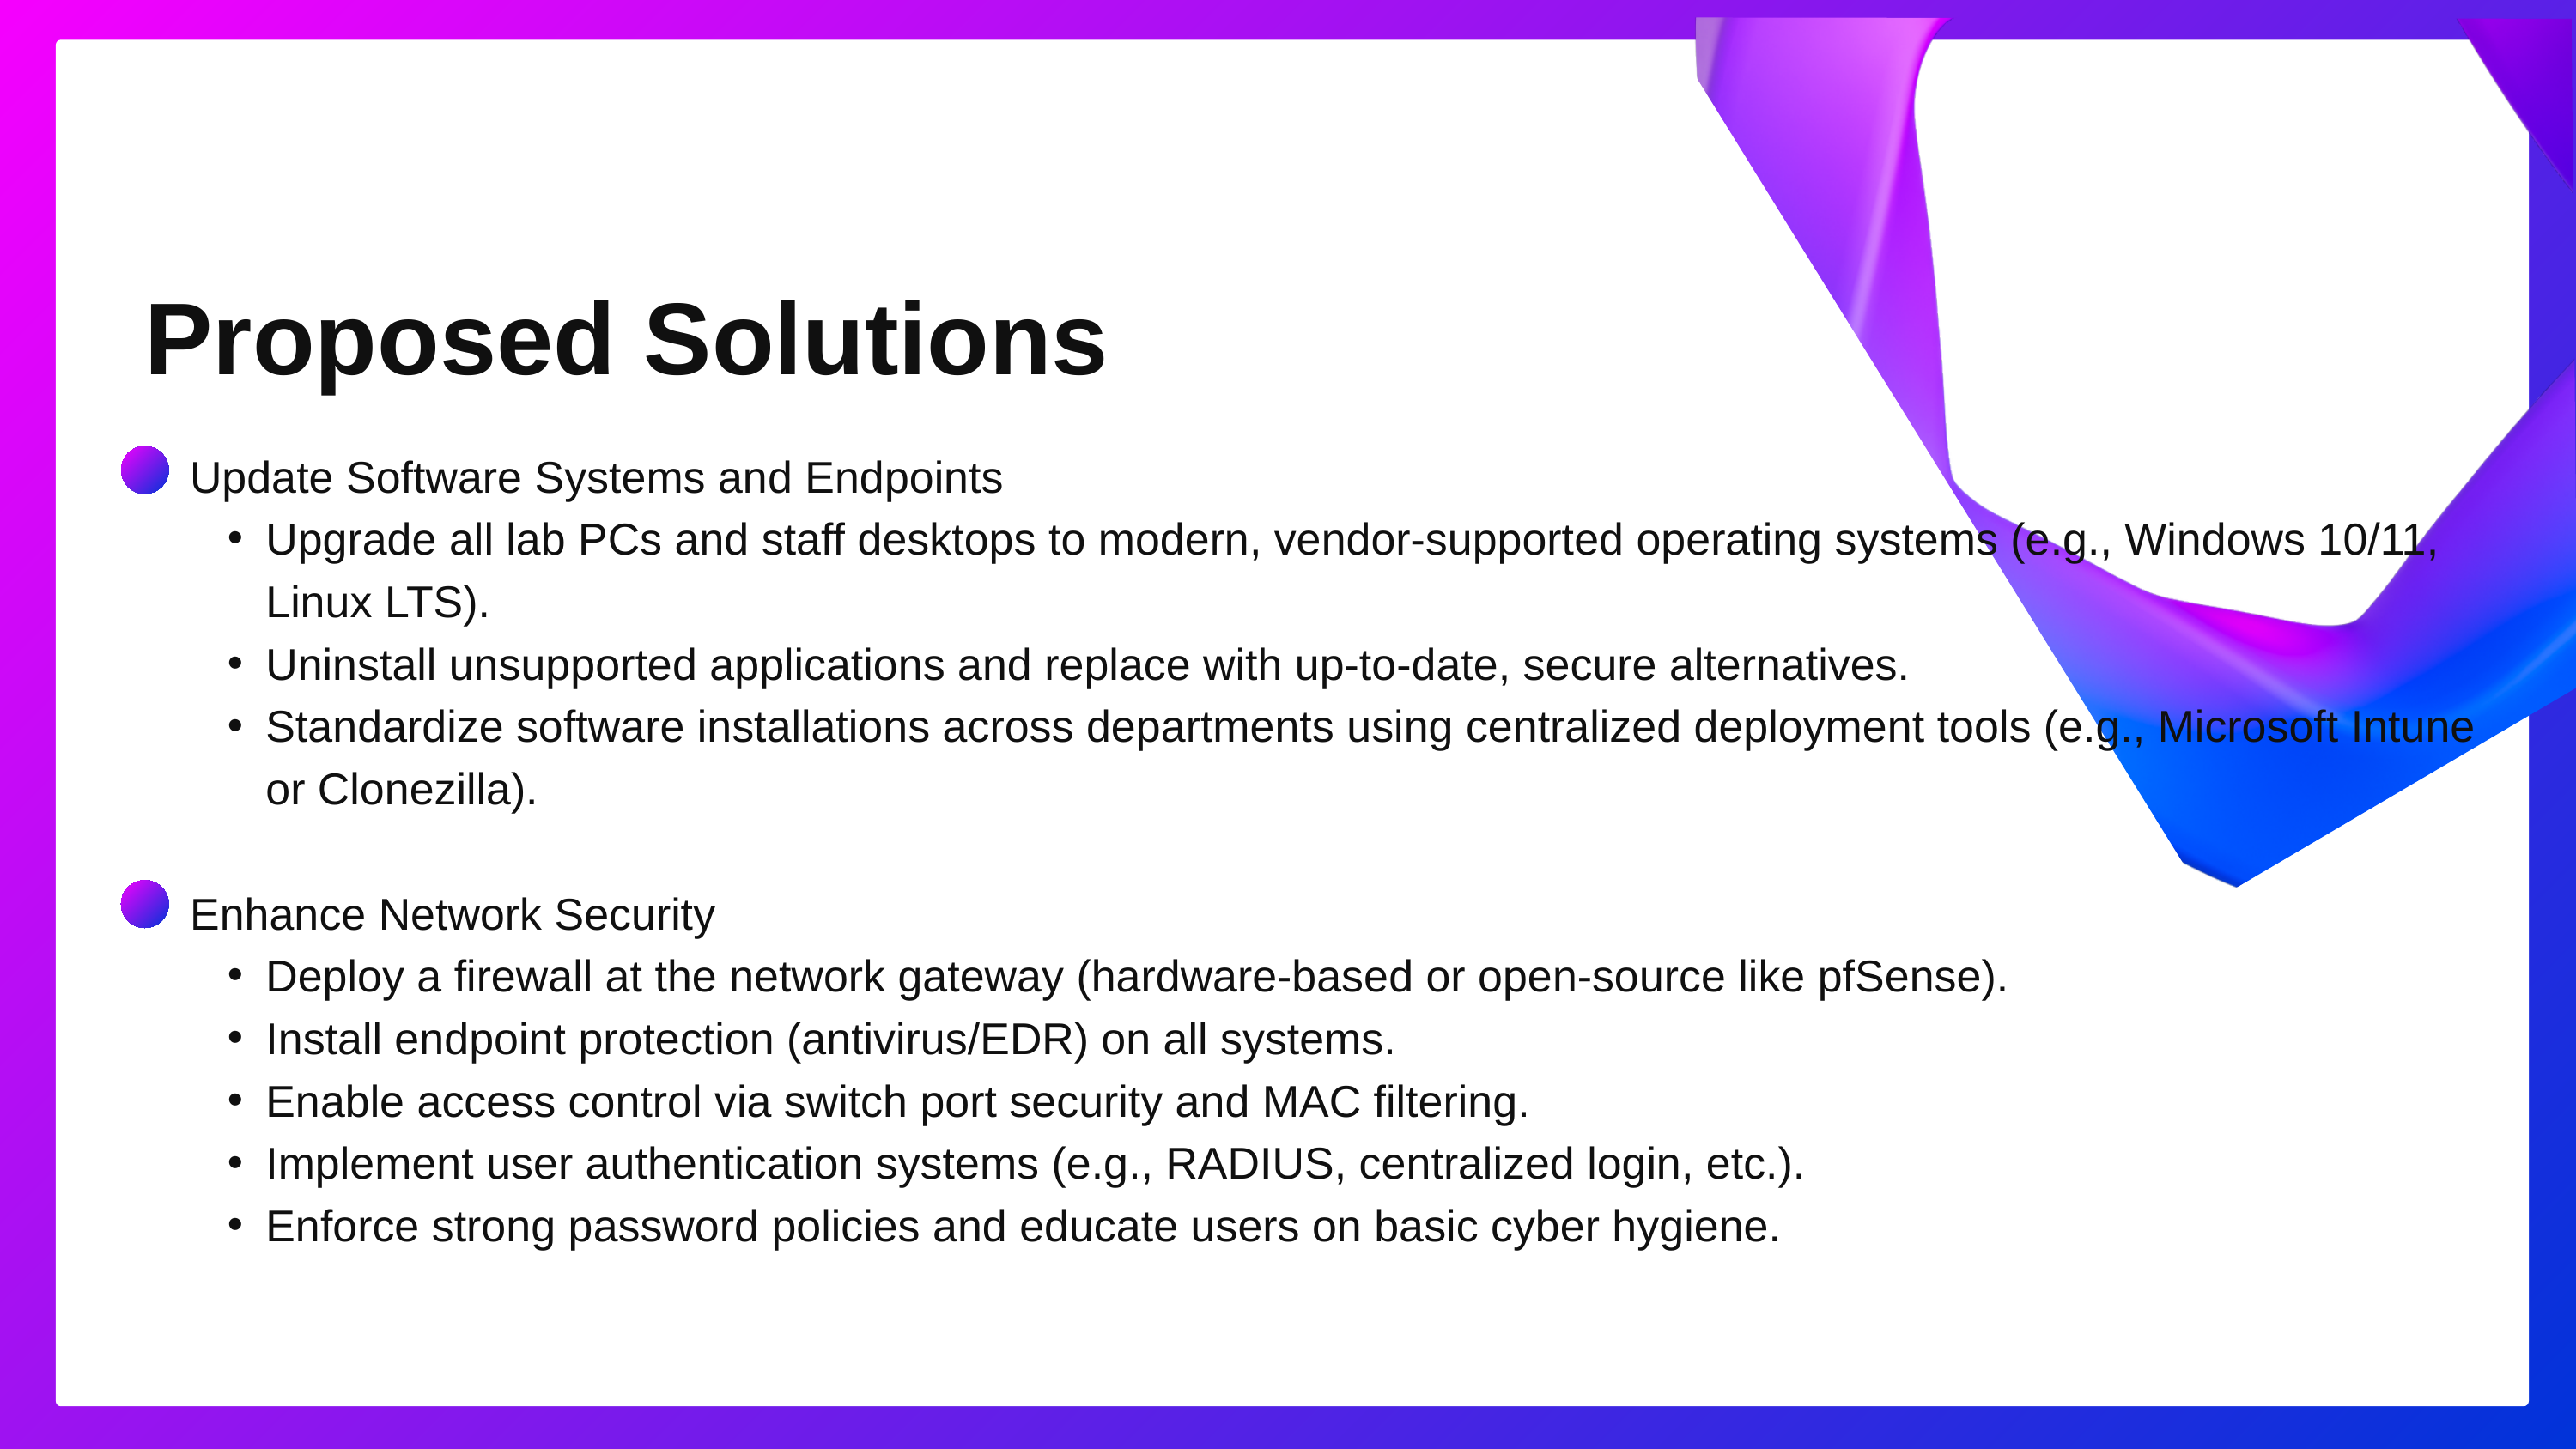

Proposed Solutions
Update Software Systems and Endpoints
Upgrade all lab PCs and staff desktops to modern, vendor-supported operating systems (e.g., Windows 10/11, Linux LTS).
Uninstall unsupported applications and replace with up-to-date, secure alternatives.
Standardize software installations across departments using centralized deployment tools (e.g., Microsoft Intune or Clonezilla).

Enhance Network Security
Deploy a firewall at the network gateway (hardware-based or open-source like pfSense).
Install endpoint protection (antivirus/EDR) on all systems.
Enable access control via switch port security and MAC filtering.
Implement user authentication systems (e.g., RADIUS, centralized login, etc.).
Enforce strong password policies and educate users on basic cyber hygiene.